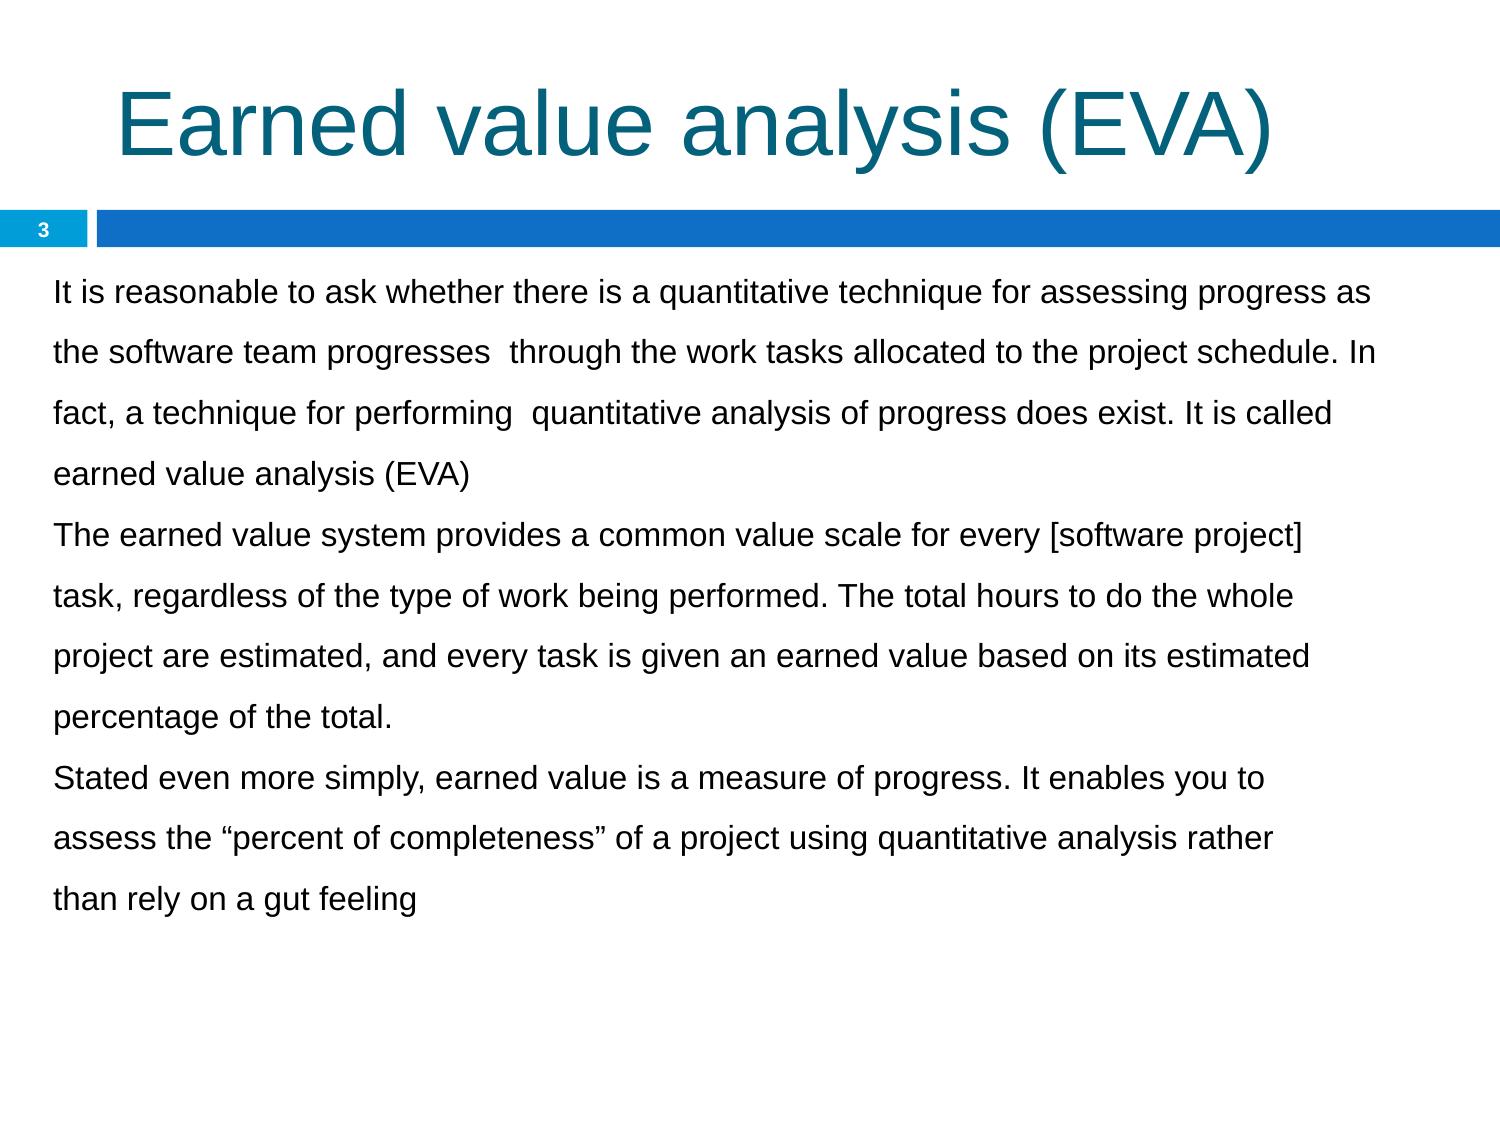

# Earned value analysis (EVA)
3
It is reasonable to ask whether there is a quantitative technique for assessing progress as
the software team progresses  through the work tasks allocated to the project schedule. In
fact, a technique for performing  quantitative analysis of progress does exist. It is called
earned value analysis (EVA)
The earned value system provides a common value scale for every [software project]
task, regardless of the type of work being performed. The total hours to do the whole
project are estimated, and every task is given an earned value based on its estimated
percentage of the total.
Stated even more simply, earned value is a measure of progress. It enables you to
assess the “percent of completeness” of a project using quantitative analysis rather
than rely on a gut feeling